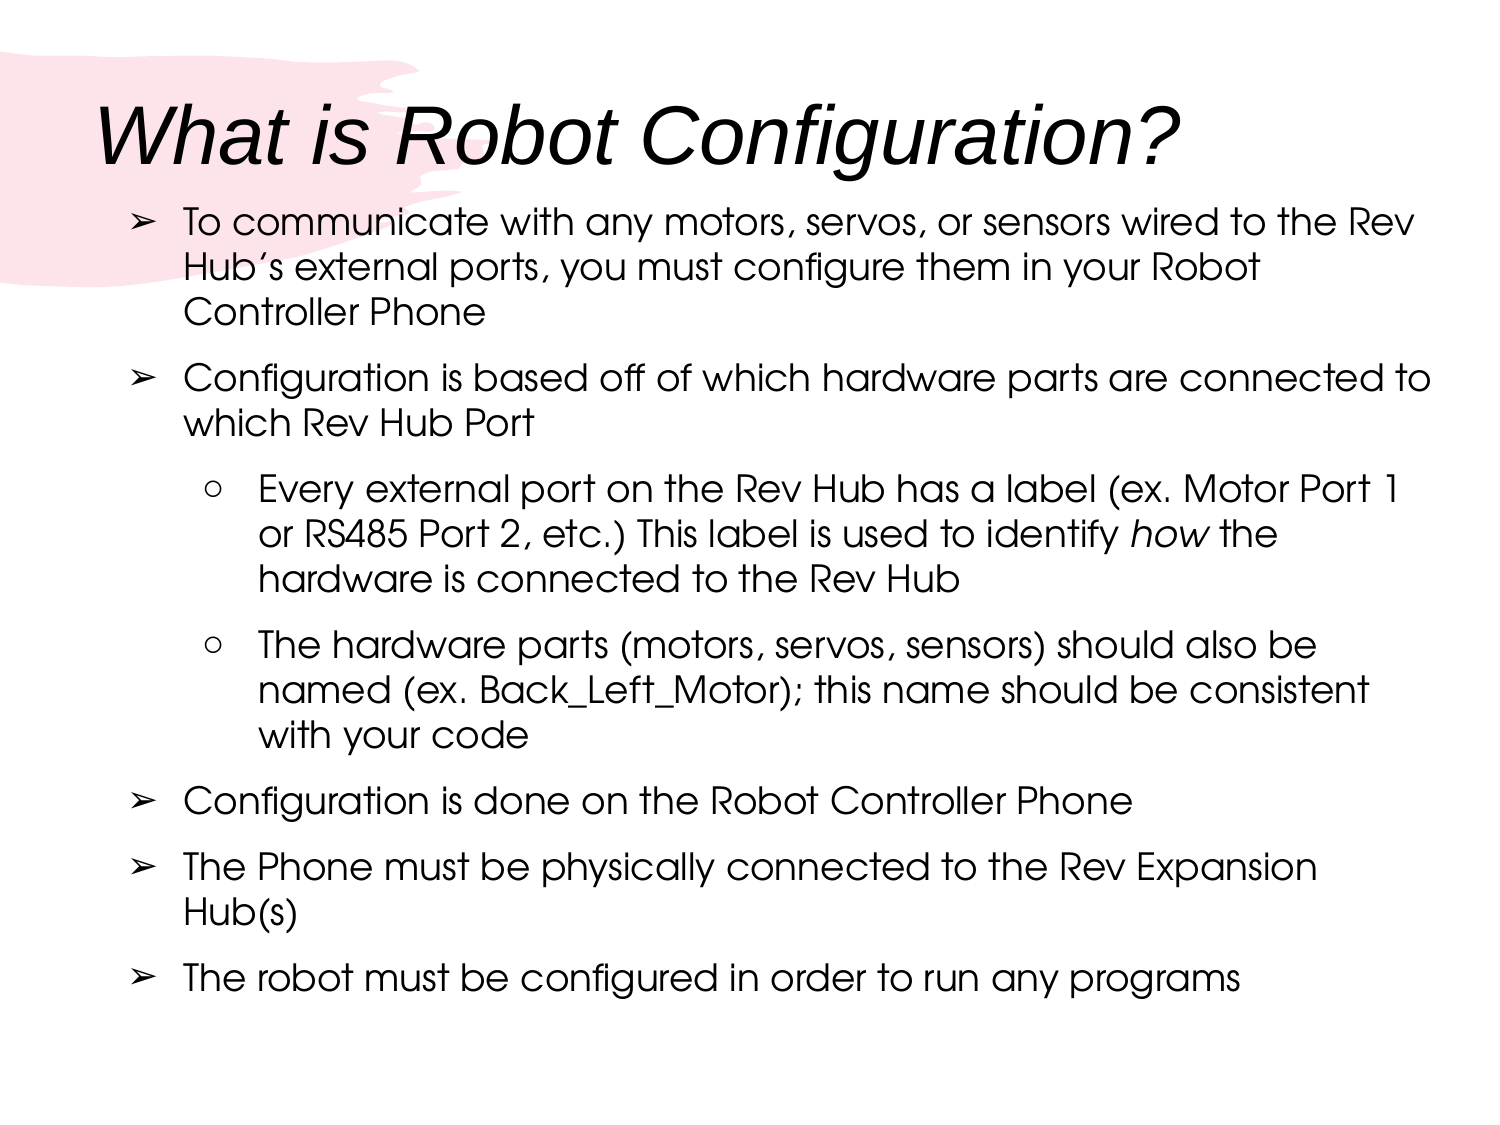

# What is Robot Configuration?
To communicate with any motors, servos, or sensors wired to the Rev Hub’s external ports, you must configure them in your Robot Controller Phone
Configuration is based off of which hardware parts are connected to which Rev Hub Port
Every external port on the Rev Hub has a label (ex. Motor Port 1 or RS485 Port 2, etc.) This label is used to identify how the hardware is connected to the Rev Hub
The hardware parts (motors, servos, sensors) should also be named (ex. Back_Left_Motor); this name should be consistent with your code
Configuration is done on the Robot Controller Phone
The Phone must be physically connected to the Rev Expansion Hub(s)
The robot must be configured in order to run any programs